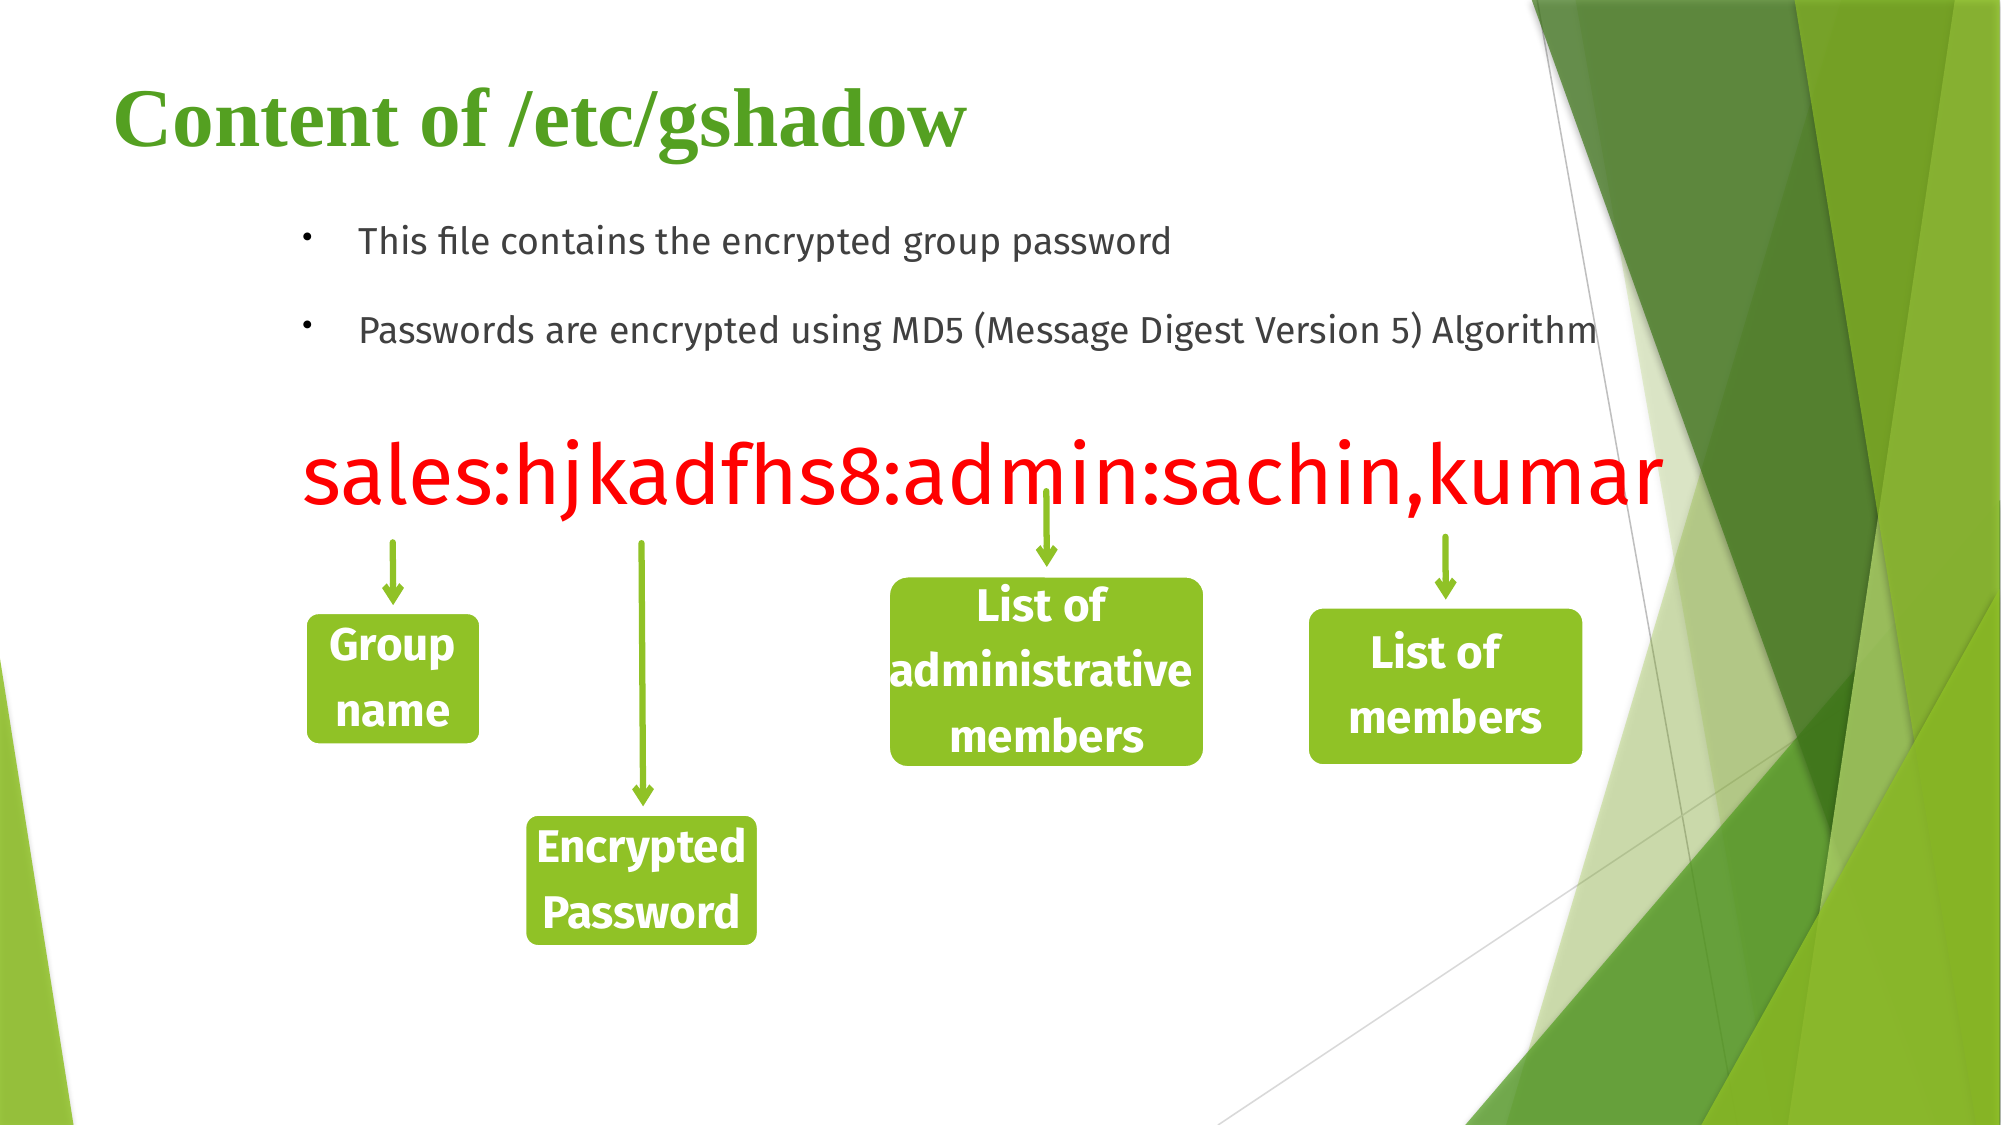

# Content of /etc/gshadow
This file contains the encrypted group password
Passwords are encrypted using MD5 (Message Digest Version 5) Algorithm
sales:hjkadfhs8:admin:sachin,kumar

List of
administrative
members

List of
members

Group
name

Encrypted
Password